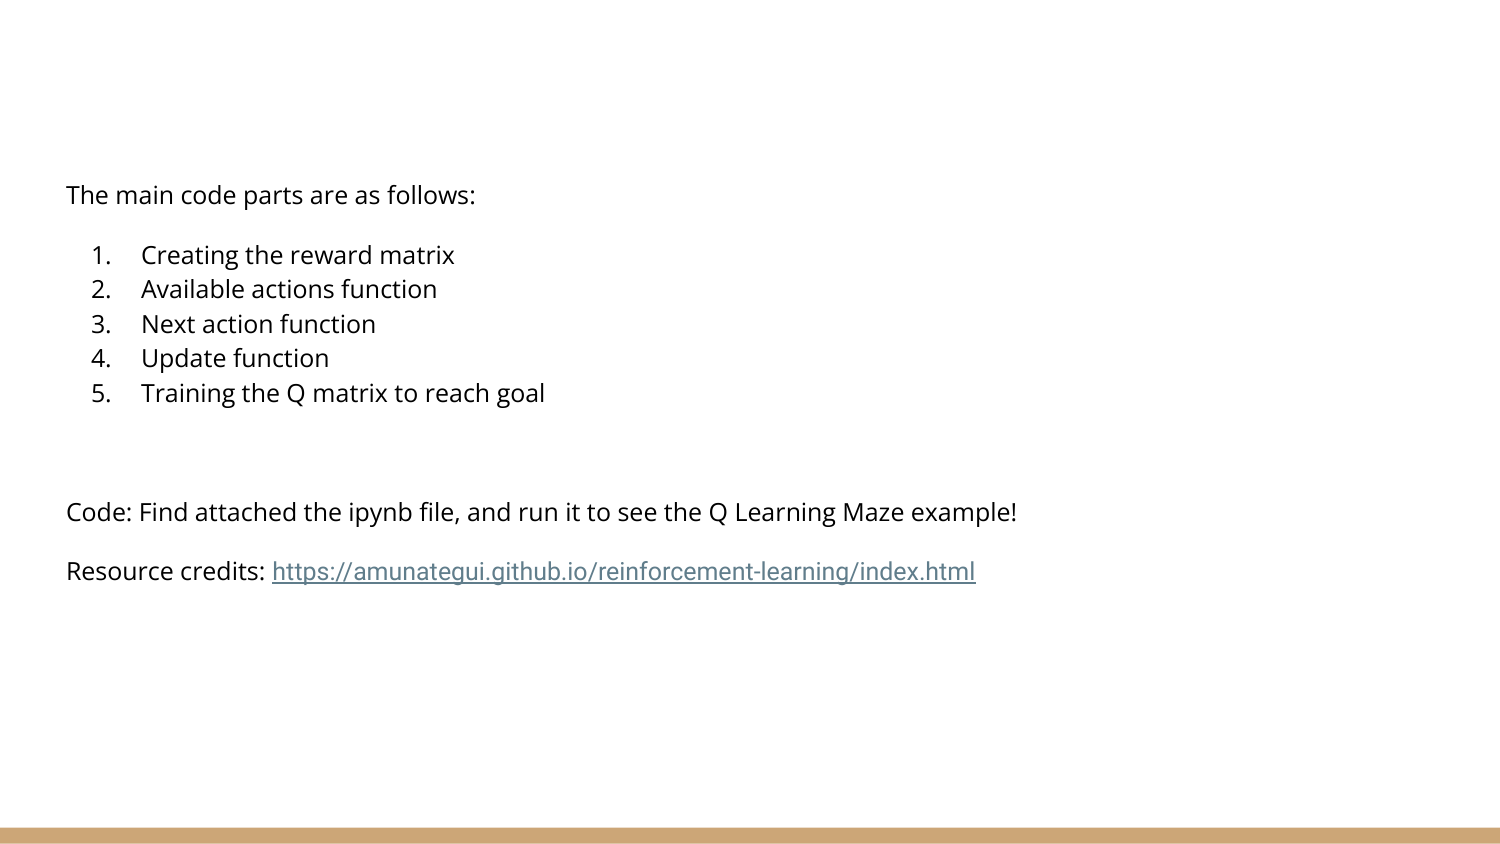

The main code parts are as follows:
Creating the reward matrix
Available actions function
Next action function
Update function
Training the Q matrix to reach goal

Code: Find attached the ipynb file, and run it to see the Q Learning Maze example!
Resource credits: https://amunategui.github.io/reinforcement-learning/index.html